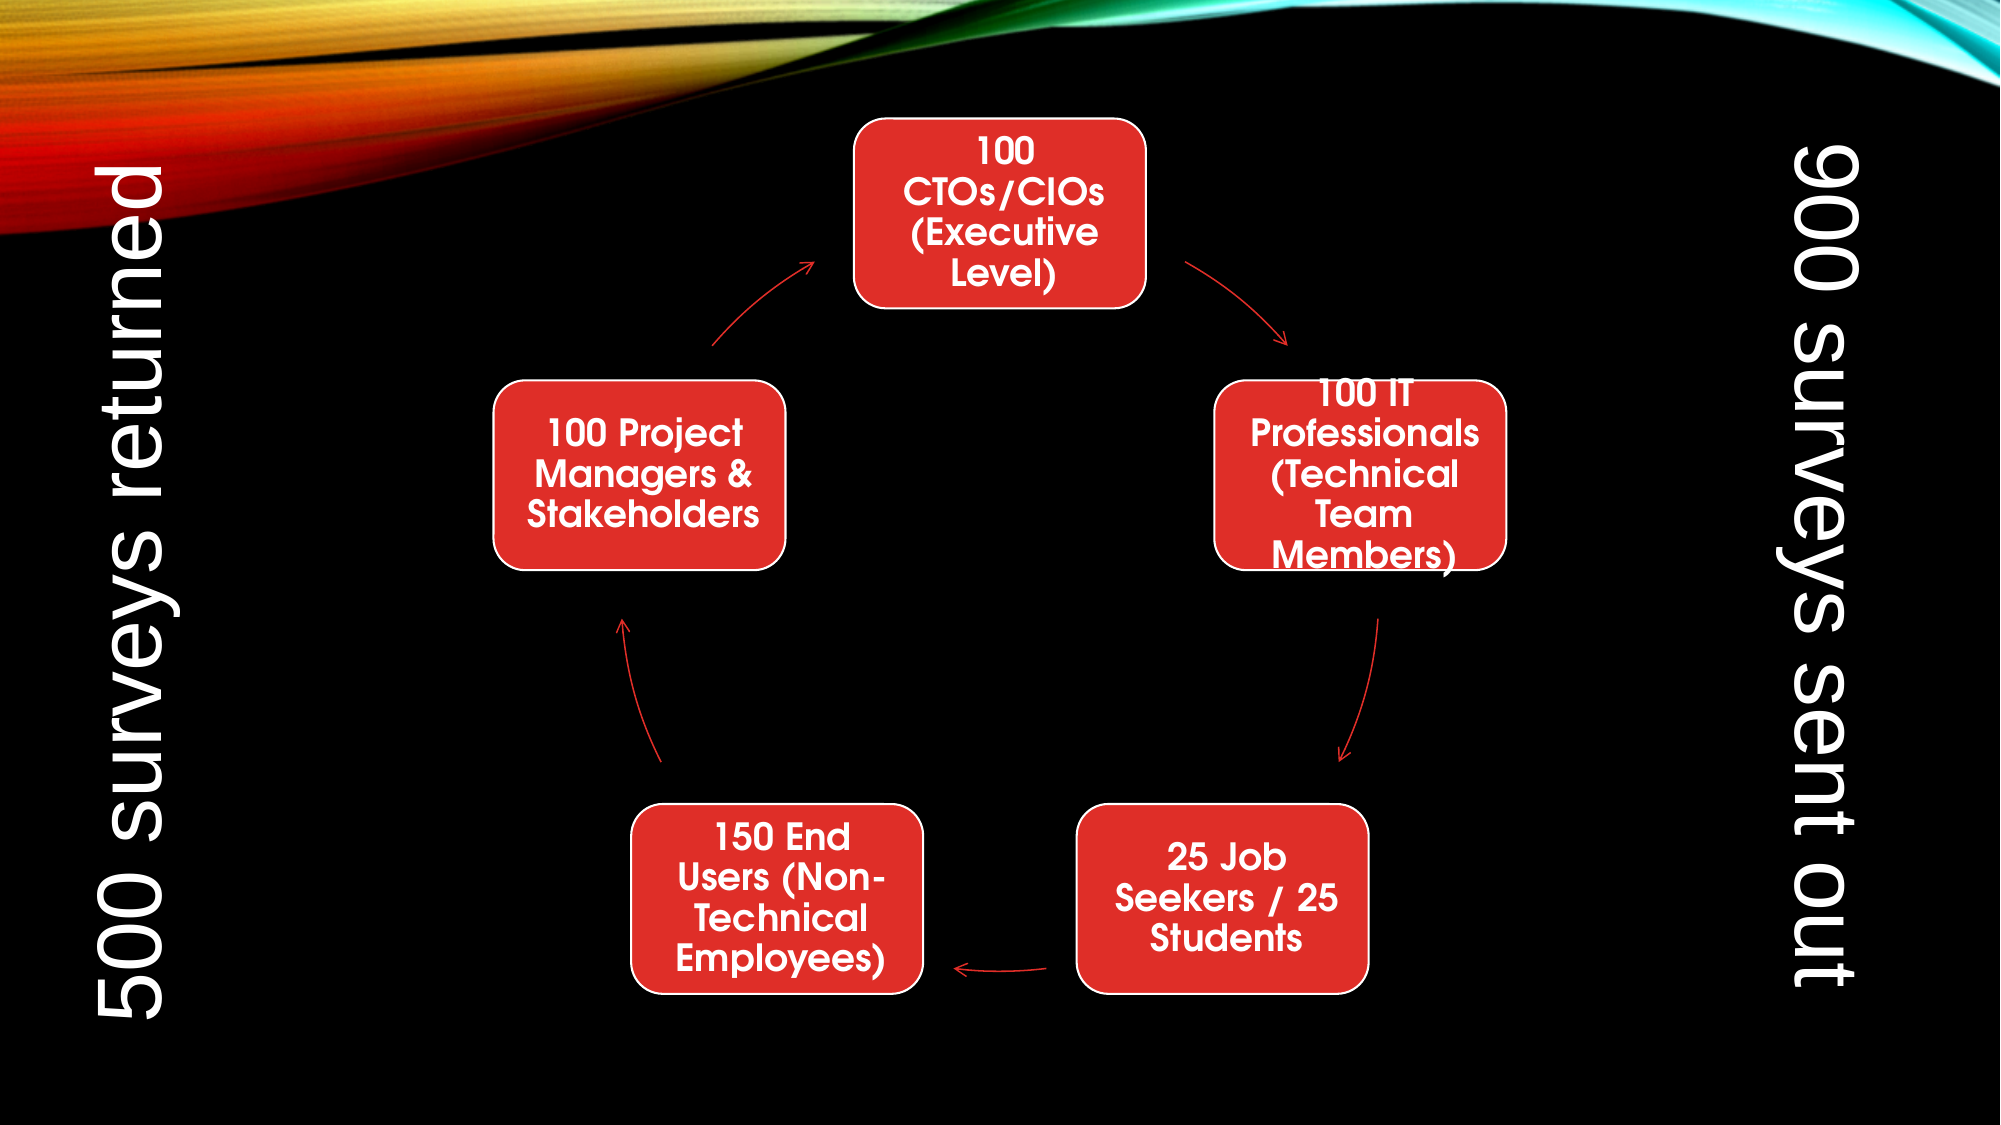

900 surveys sent out
100 CTOs/CIOs (Executive Level)
100 IT Professionals (Technical Team Members)
25 Job Seekers / 25 Students
150 End Users (Non-Technical Employees)
100 Project Managers & Stakeholders
500 surveys returned